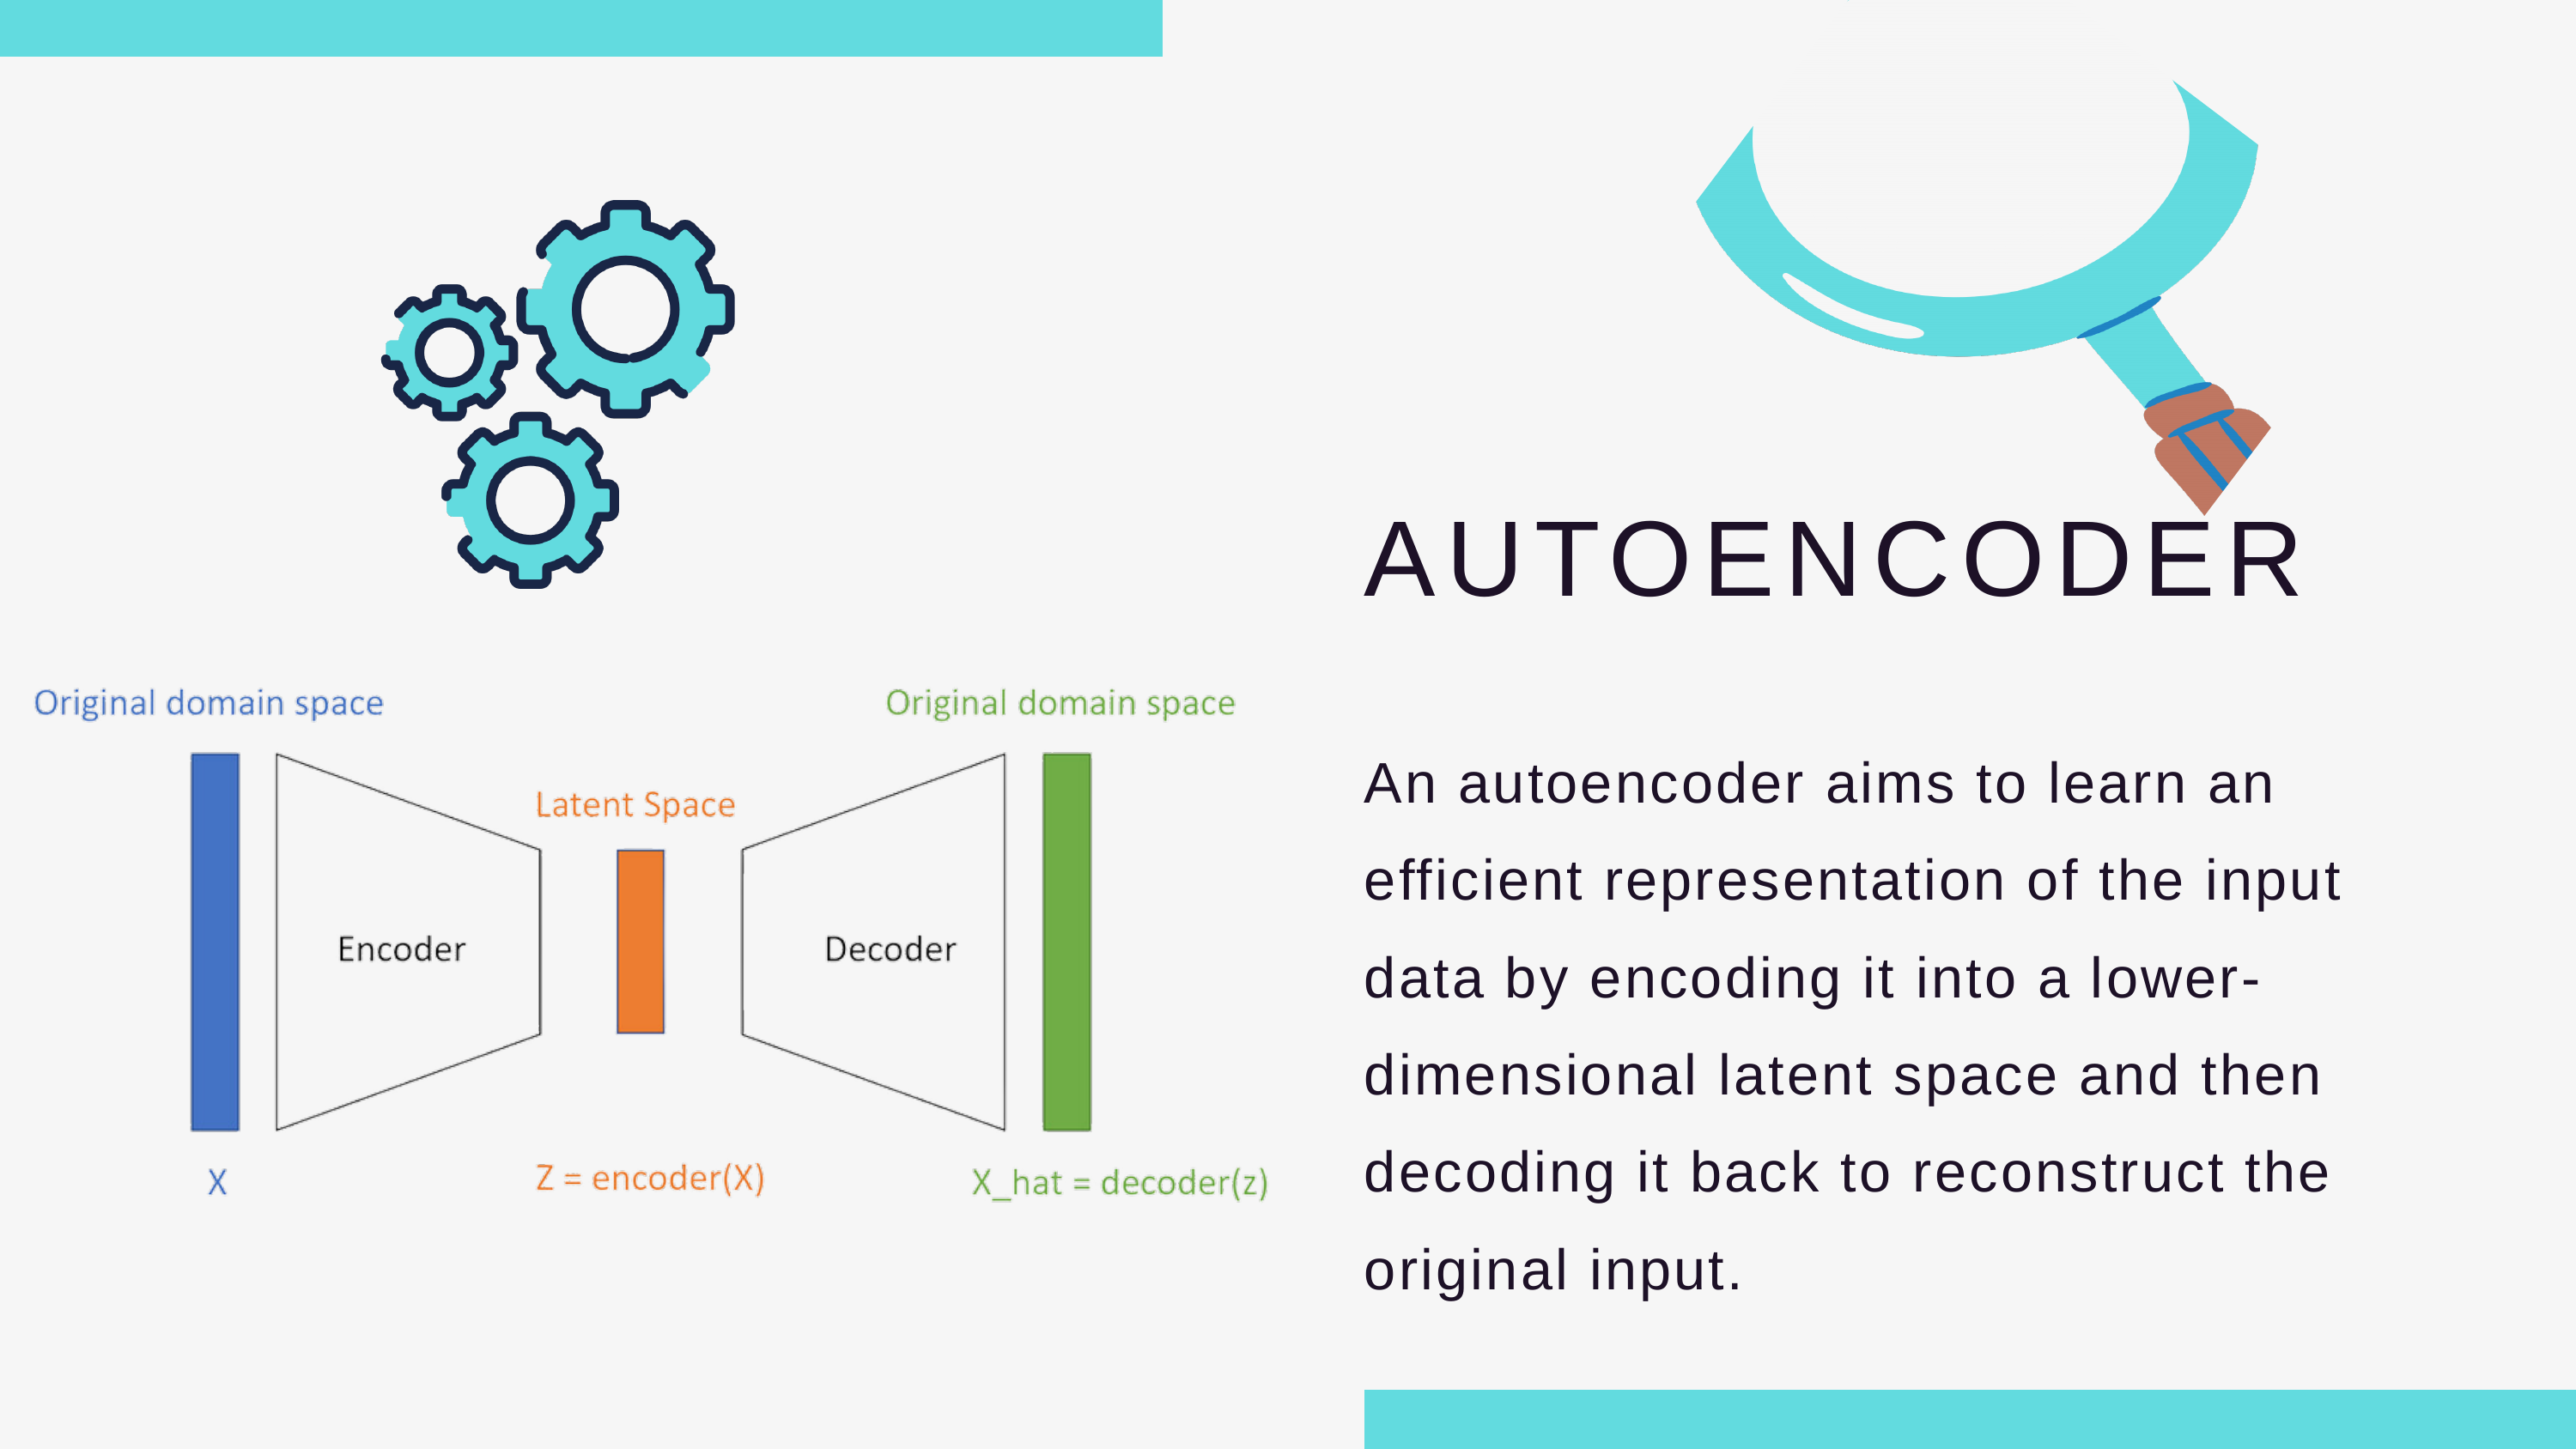

AUTOENCODER

An autoencoder aims to learn an efficient representation of the input data by encoding it into a lower-dimensional latent space and then decoding it back to reconstruct the original input.